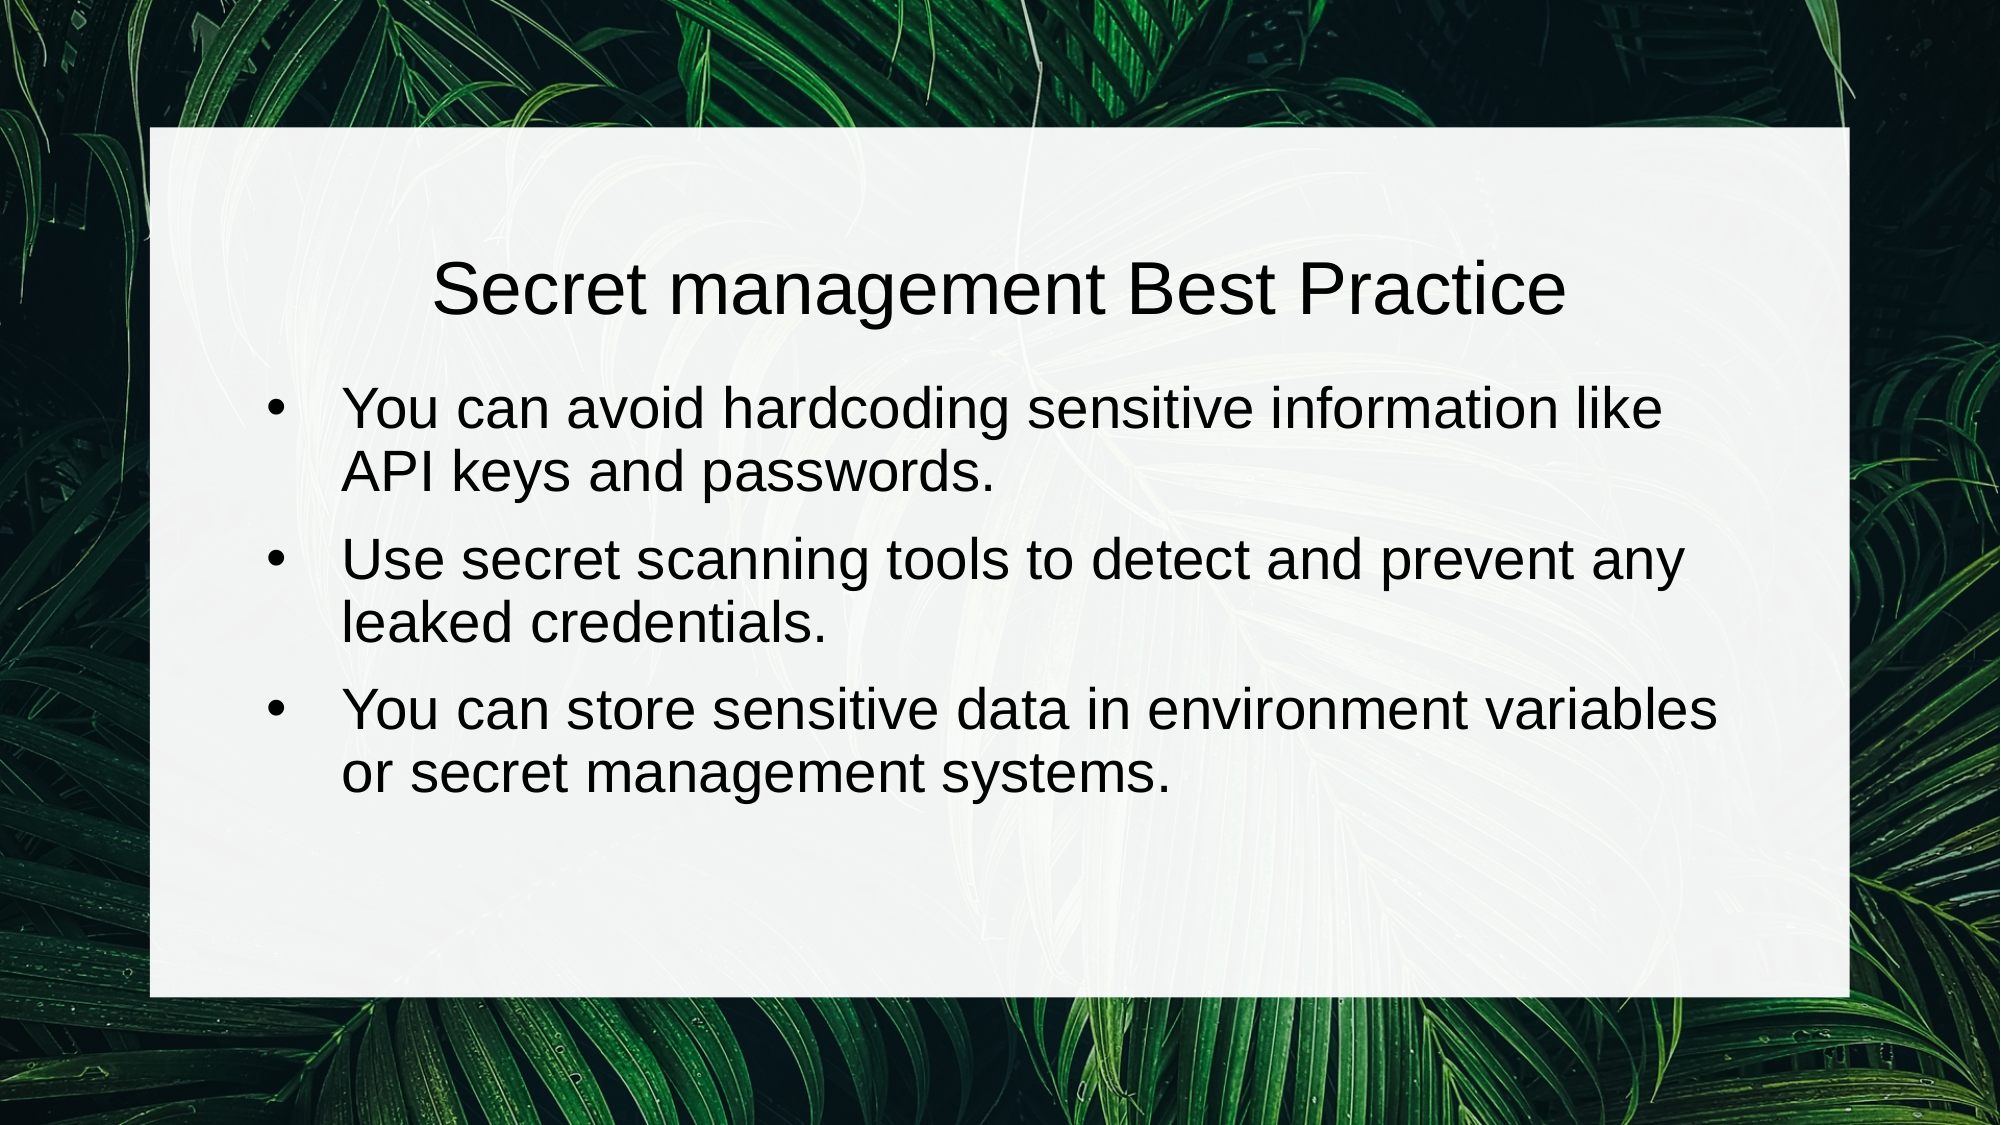

# Secret management Best Practice
You can avoid hardcoding sensitive information like API keys and passwords.
Use secret scanning tools to detect and prevent any leaked credentials.
You can store sensitive data in environment variables or secret management systems.